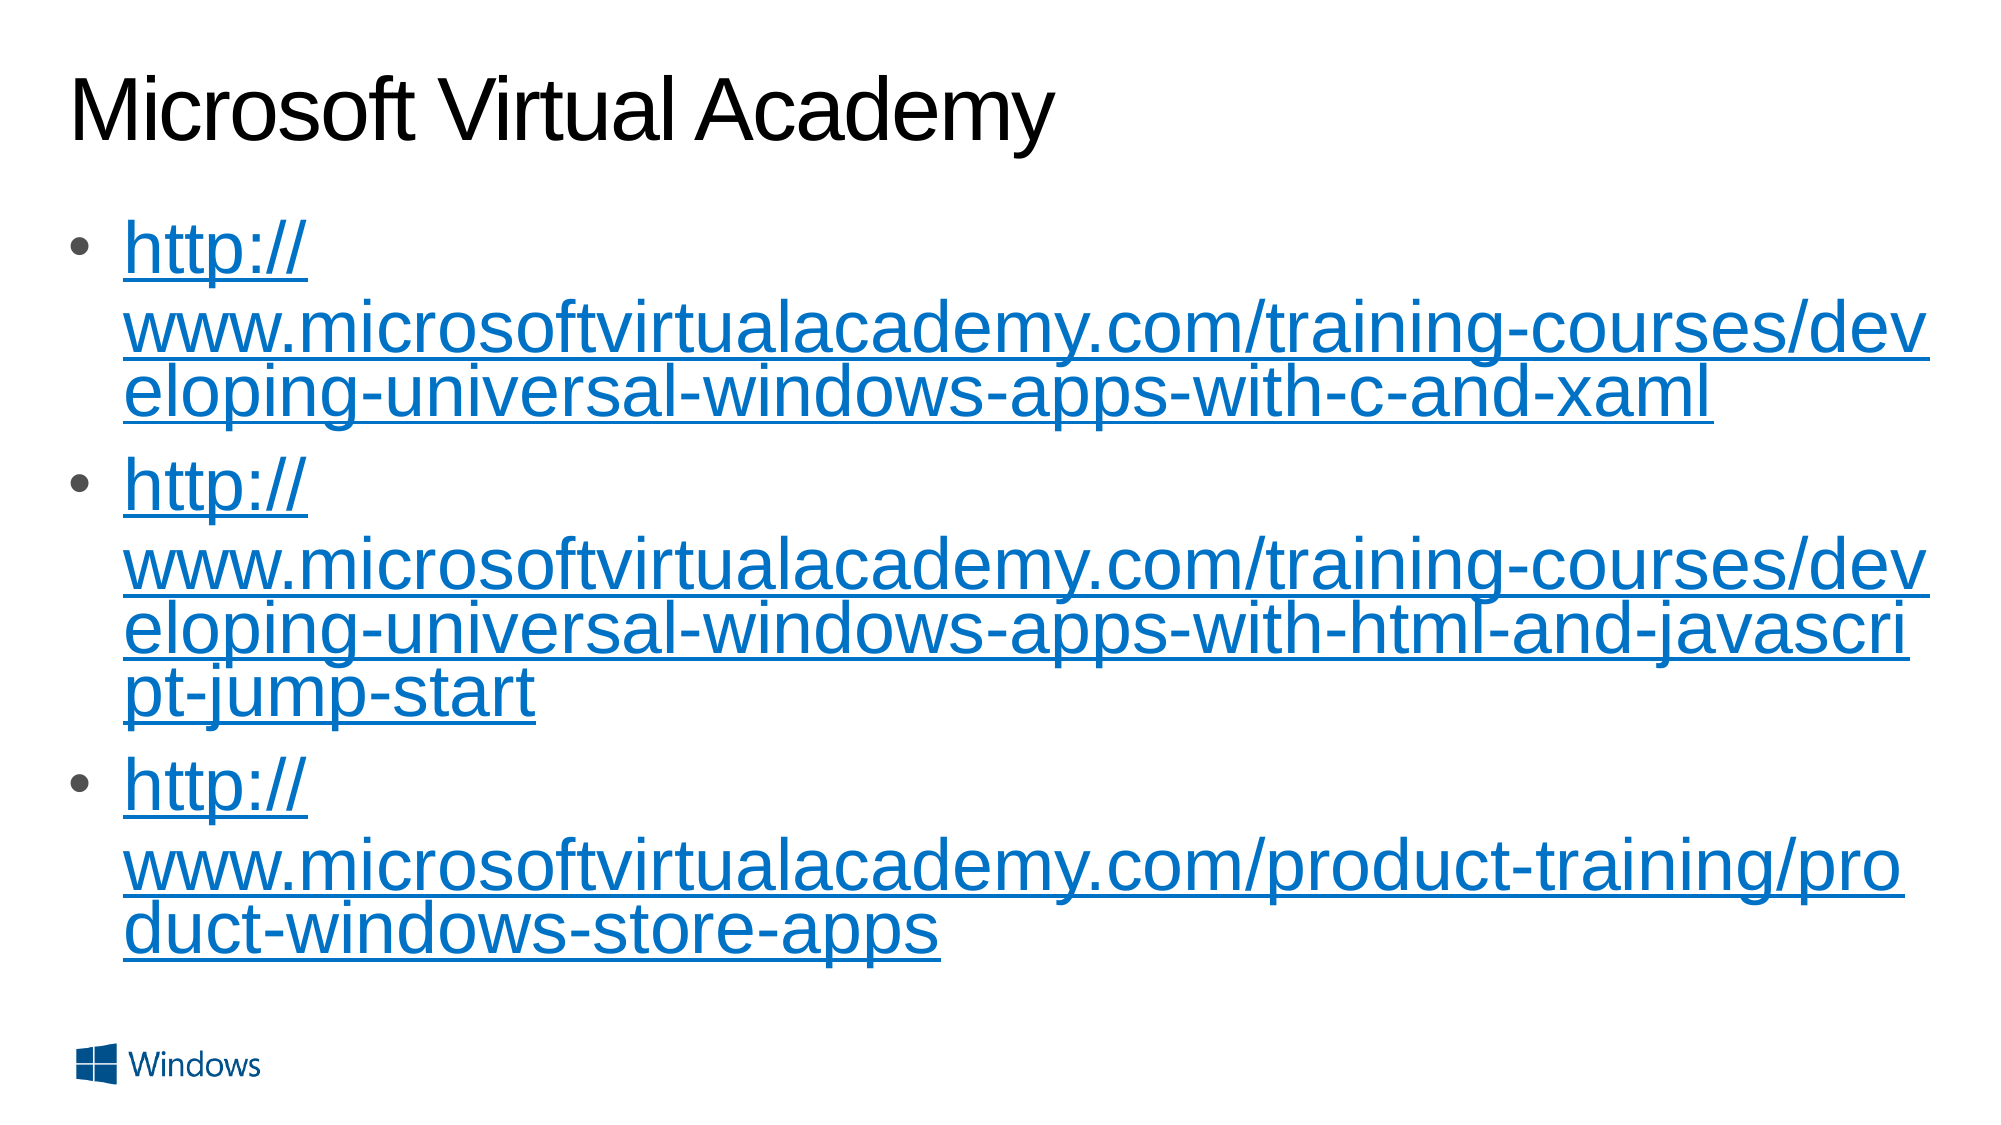

# Microsoft Virtual Academy
http://www.microsoftvirtualacademy.com/training-courses/developing-universal-windows-apps-with-c-and-xaml
http://www.microsoftvirtualacademy.com/training-courses/developing-universal-windows-apps-with-html-and-javascript-jump-start
http://www.microsoftvirtualacademy.com/product-training/product-windows-store-apps